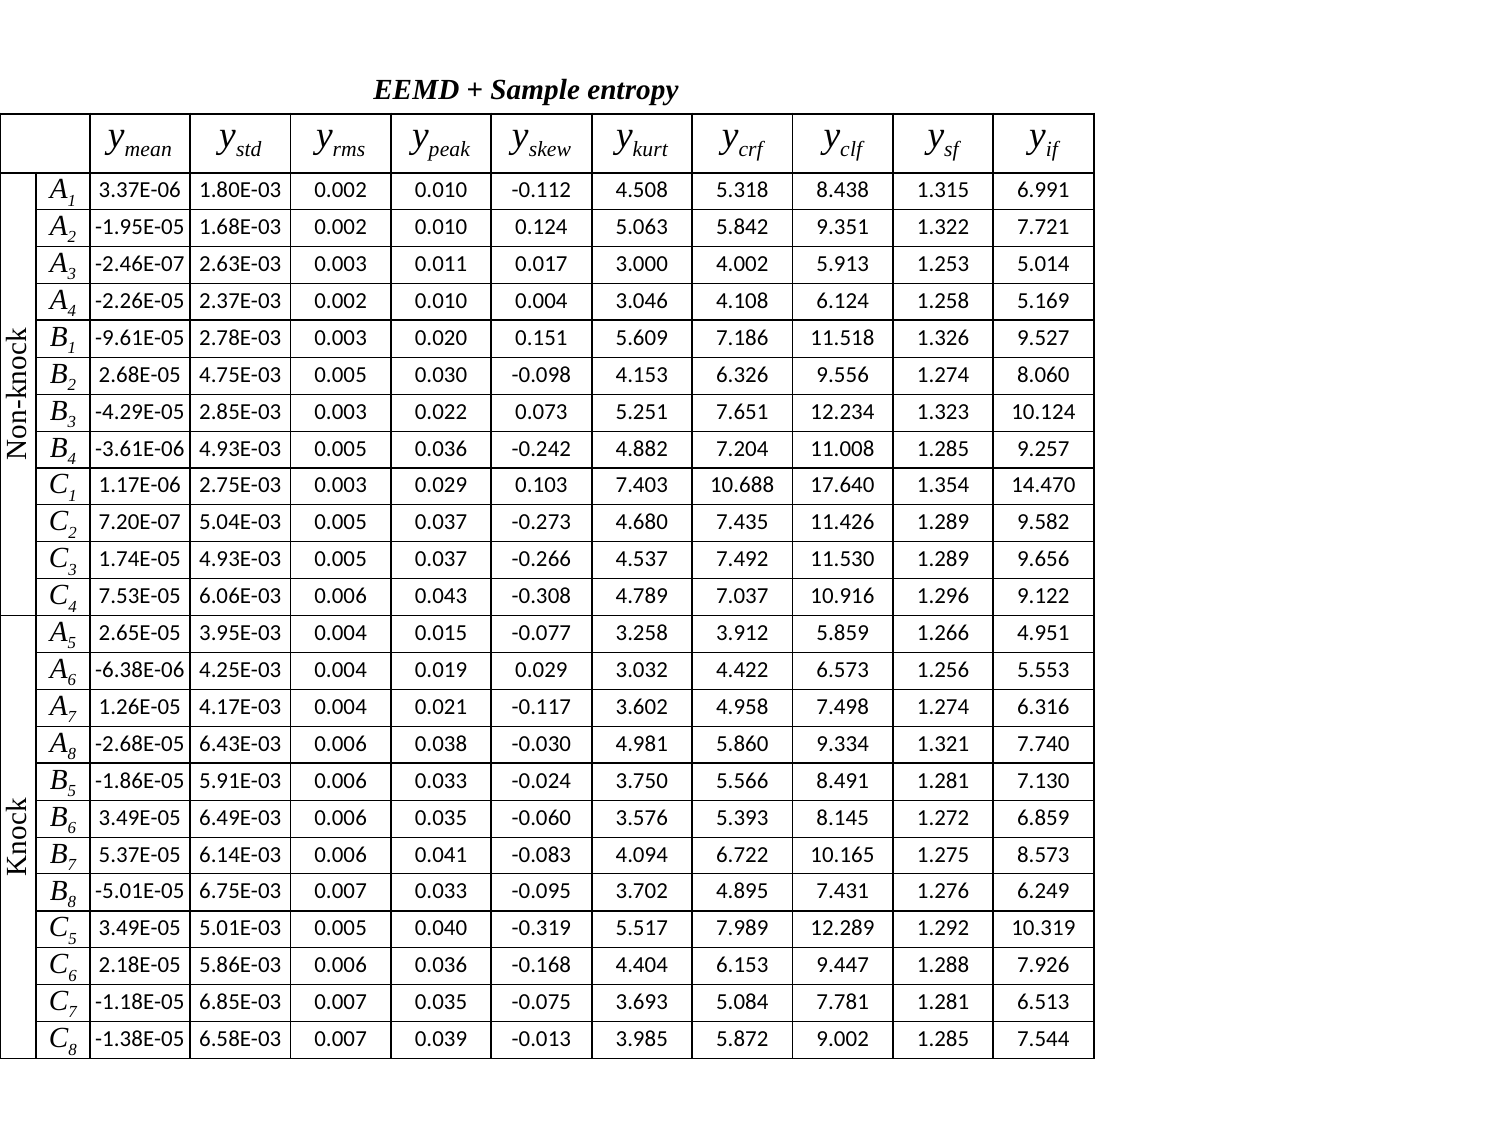

EEMD + Sample entropy
|  |  | ymean | ystd | yrms | ypeak | yskew | ykurt | ycrf | yclf | ysf | yif |
| --- | --- | --- | --- | --- | --- | --- | --- | --- | --- | --- | --- |
| Non-knock | A1 | 3.37E-06 | 1.80E-03 | 0.002 | 0.010 | -0.112 | 4.508 | 5.318 | 8.438 | 1.315 | 6.991 |
|  | A2 | -1.95E-05 | 1.68E-03 | 0.002 | 0.010 | 0.124 | 5.063 | 5.842 | 9.351 | 1.322 | 7.721 |
|  | A3 | -2.46E-07 | 2.63E-03 | 0.003 | 0.011 | 0.017 | 3.000 | 4.002 | 5.913 | 1.253 | 5.014 |
|  | A4 | -2.26E-05 | 2.37E-03 | 0.002 | 0.010 | 0.004 | 3.046 | 4.108 | 6.124 | 1.258 | 5.169 |
|  | B1 | -9.61E-05 | 2.78E-03 | 0.003 | 0.020 | 0.151 | 5.609 | 7.186 | 11.518 | 1.326 | 9.527 |
|  | B2 | 2.68E-05 | 4.75E-03 | 0.005 | 0.030 | -0.098 | 4.153 | 6.326 | 9.556 | 1.274 | 8.060 |
|  | B3 | -4.29E-05 | 2.85E-03 | 0.003 | 0.022 | 0.073 | 5.251 | 7.651 | 12.234 | 1.323 | 10.124 |
|  | B4 | -3.61E-06 | 4.93E-03 | 0.005 | 0.036 | -0.242 | 4.882 | 7.204 | 11.008 | 1.285 | 9.257 |
|  | C1 | 1.17E-06 | 2.75E-03 | 0.003 | 0.029 | 0.103 | 7.403 | 10.688 | 17.640 | 1.354 | 14.470 |
|  | C2 | 7.20E-07 | 5.04E-03 | 0.005 | 0.037 | -0.273 | 4.680 | 7.435 | 11.426 | 1.289 | 9.582 |
|  | C3 | 1.74E-05 | 4.93E-03 | 0.005 | 0.037 | -0.266 | 4.537 | 7.492 | 11.530 | 1.289 | 9.656 |
|  | C4 | 7.53E-05 | 6.06E-03 | 0.006 | 0.043 | -0.308 | 4.789 | 7.037 | 10.916 | 1.296 | 9.122 |
| Knock | A5 | 2.65E-05 | 3.95E-03 | 0.004 | 0.015 | -0.077 | 3.258 | 3.912 | 5.859 | 1.266 | 4.951 |
|  | A6 | -6.38E-06 | 4.25E-03 | 0.004 | 0.019 | 0.029 | 3.032 | 4.422 | 6.573 | 1.256 | 5.553 |
|  | A7 | 1.26E-05 | 4.17E-03 | 0.004 | 0.021 | -0.117 | 3.602 | 4.958 | 7.498 | 1.274 | 6.316 |
|  | A8 | -2.68E-05 | 6.43E-03 | 0.006 | 0.038 | -0.030 | 4.981 | 5.860 | 9.334 | 1.321 | 7.740 |
|  | B5 | -1.86E-05 | 5.91E-03 | 0.006 | 0.033 | -0.024 | 3.750 | 5.566 | 8.491 | 1.281 | 7.130 |
|  | B6 | 3.49E-05 | 6.49E-03 | 0.006 | 0.035 | -0.060 | 3.576 | 5.393 | 8.145 | 1.272 | 6.859 |
|  | B7 | 5.37E-05 | 6.14E-03 | 0.006 | 0.041 | -0.083 | 4.094 | 6.722 | 10.165 | 1.275 | 8.573 |
|  | B8 | -5.01E-05 | 6.75E-03 | 0.007 | 0.033 | -0.095 | 3.702 | 4.895 | 7.431 | 1.276 | 6.249 |
|  | C5 | 3.49E-05 | 5.01E-03 | 0.005 | 0.040 | -0.319 | 5.517 | 7.989 | 12.289 | 1.292 | 10.319 |
|  | C6 | 2.18E-05 | 5.86E-03 | 0.006 | 0.036 | -0.168 | 4.404 | 6.153 | 9.447 | 1.288 | 7.926 |
|  | C7 | -1.18E-05 | 6.85E-03 | 0.007 | 0.035 | -0.075 | 3.693 | 5.084 | 7.781 | 1.281 | 6.513 |
|  | C8 | -1.38E-05 | 6.58E-03 | 0.007 | 0.039 | -0.013 | 3.985 | 5.872 | 9.002 | 1.285 | 7.544 |